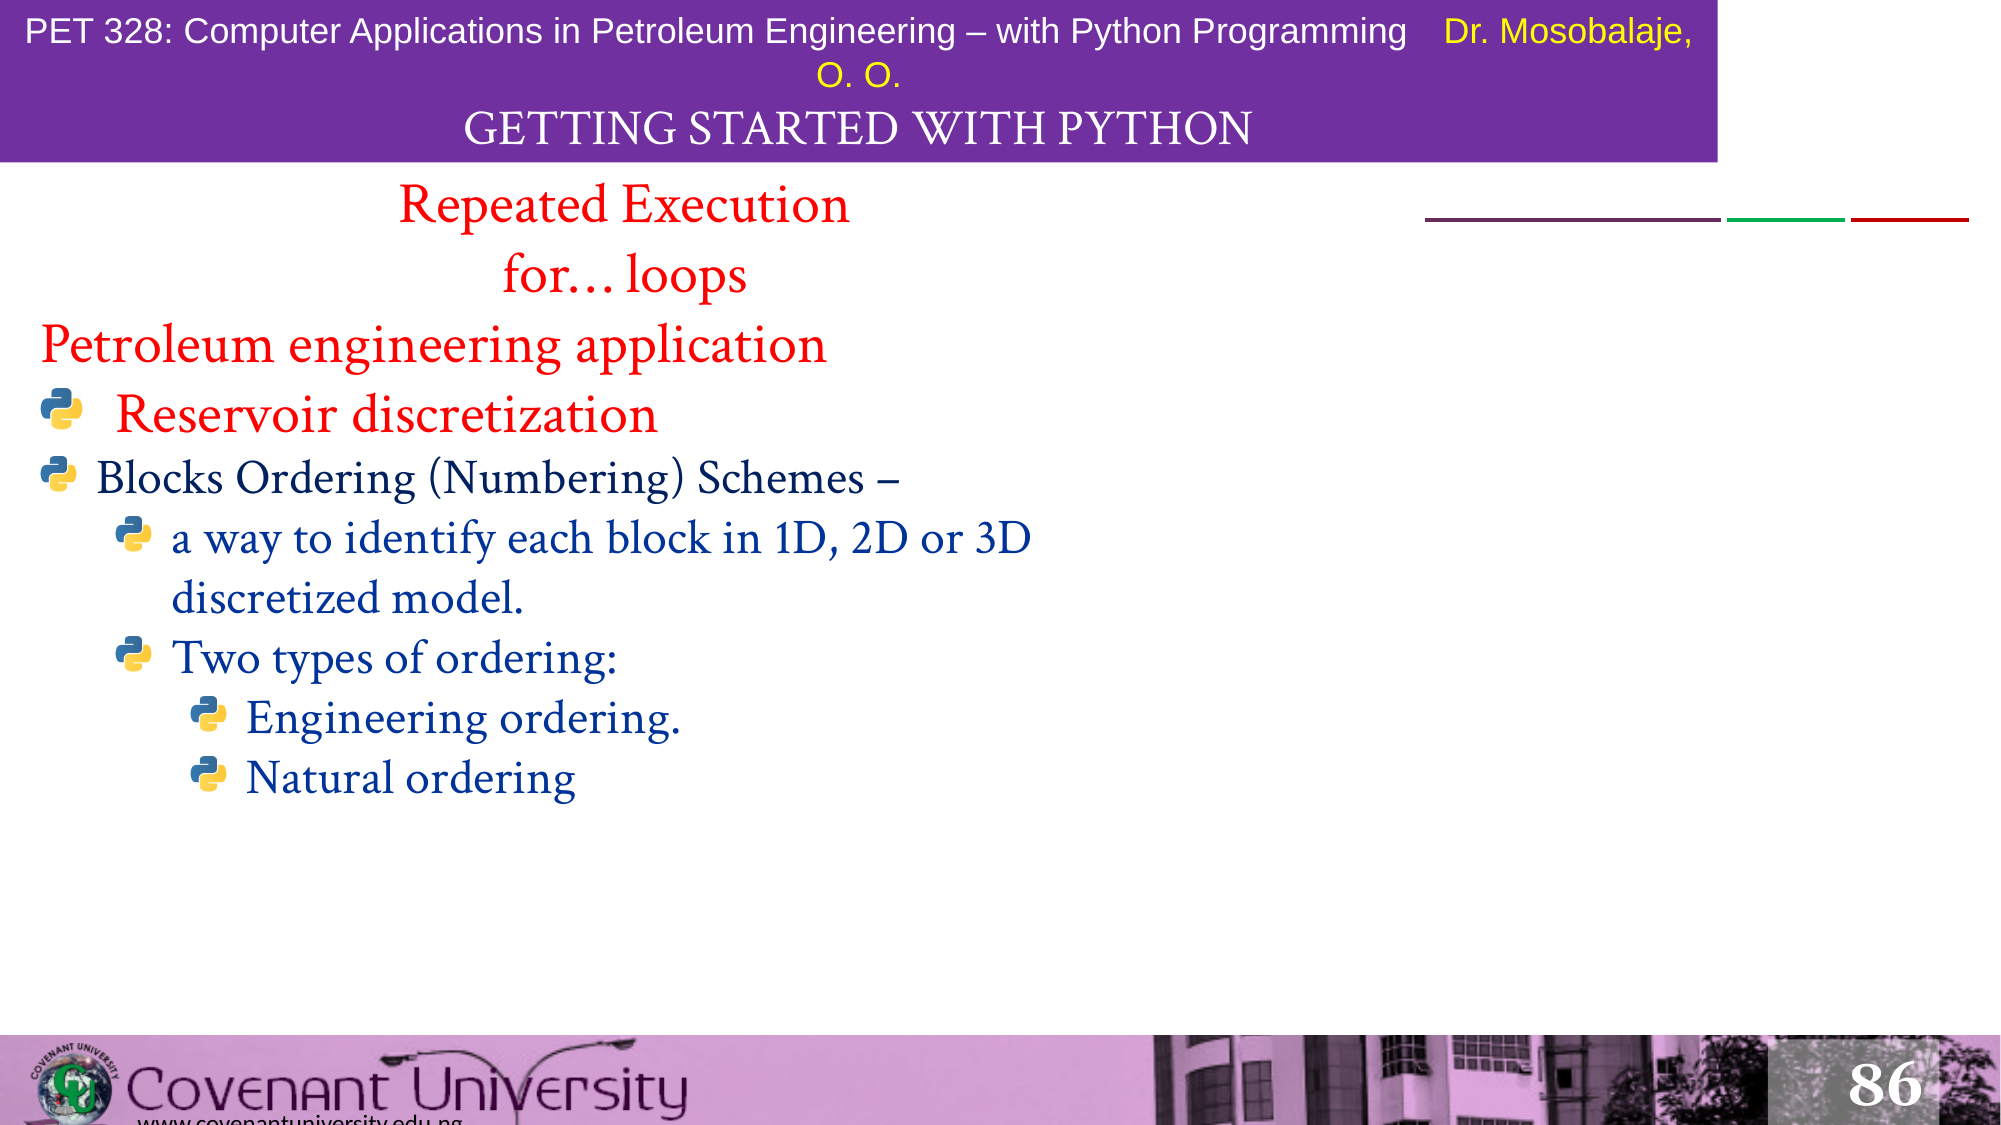

PET 328: Computer Applications in Petroleum Engineering – with Python Programming	Dr. Mosobalaje, O. O.
GETTING STARTED WITH PYTHON

Repeated Execution
for… loops
Petroleum engineering application
Reservoir discretization
Blocks Ordering (Numbering) Schemes –
a way to identify each block in 1D, 2D or 3D discretized model.
Two types of ordering:
Engineering ordering.
Natural ordering